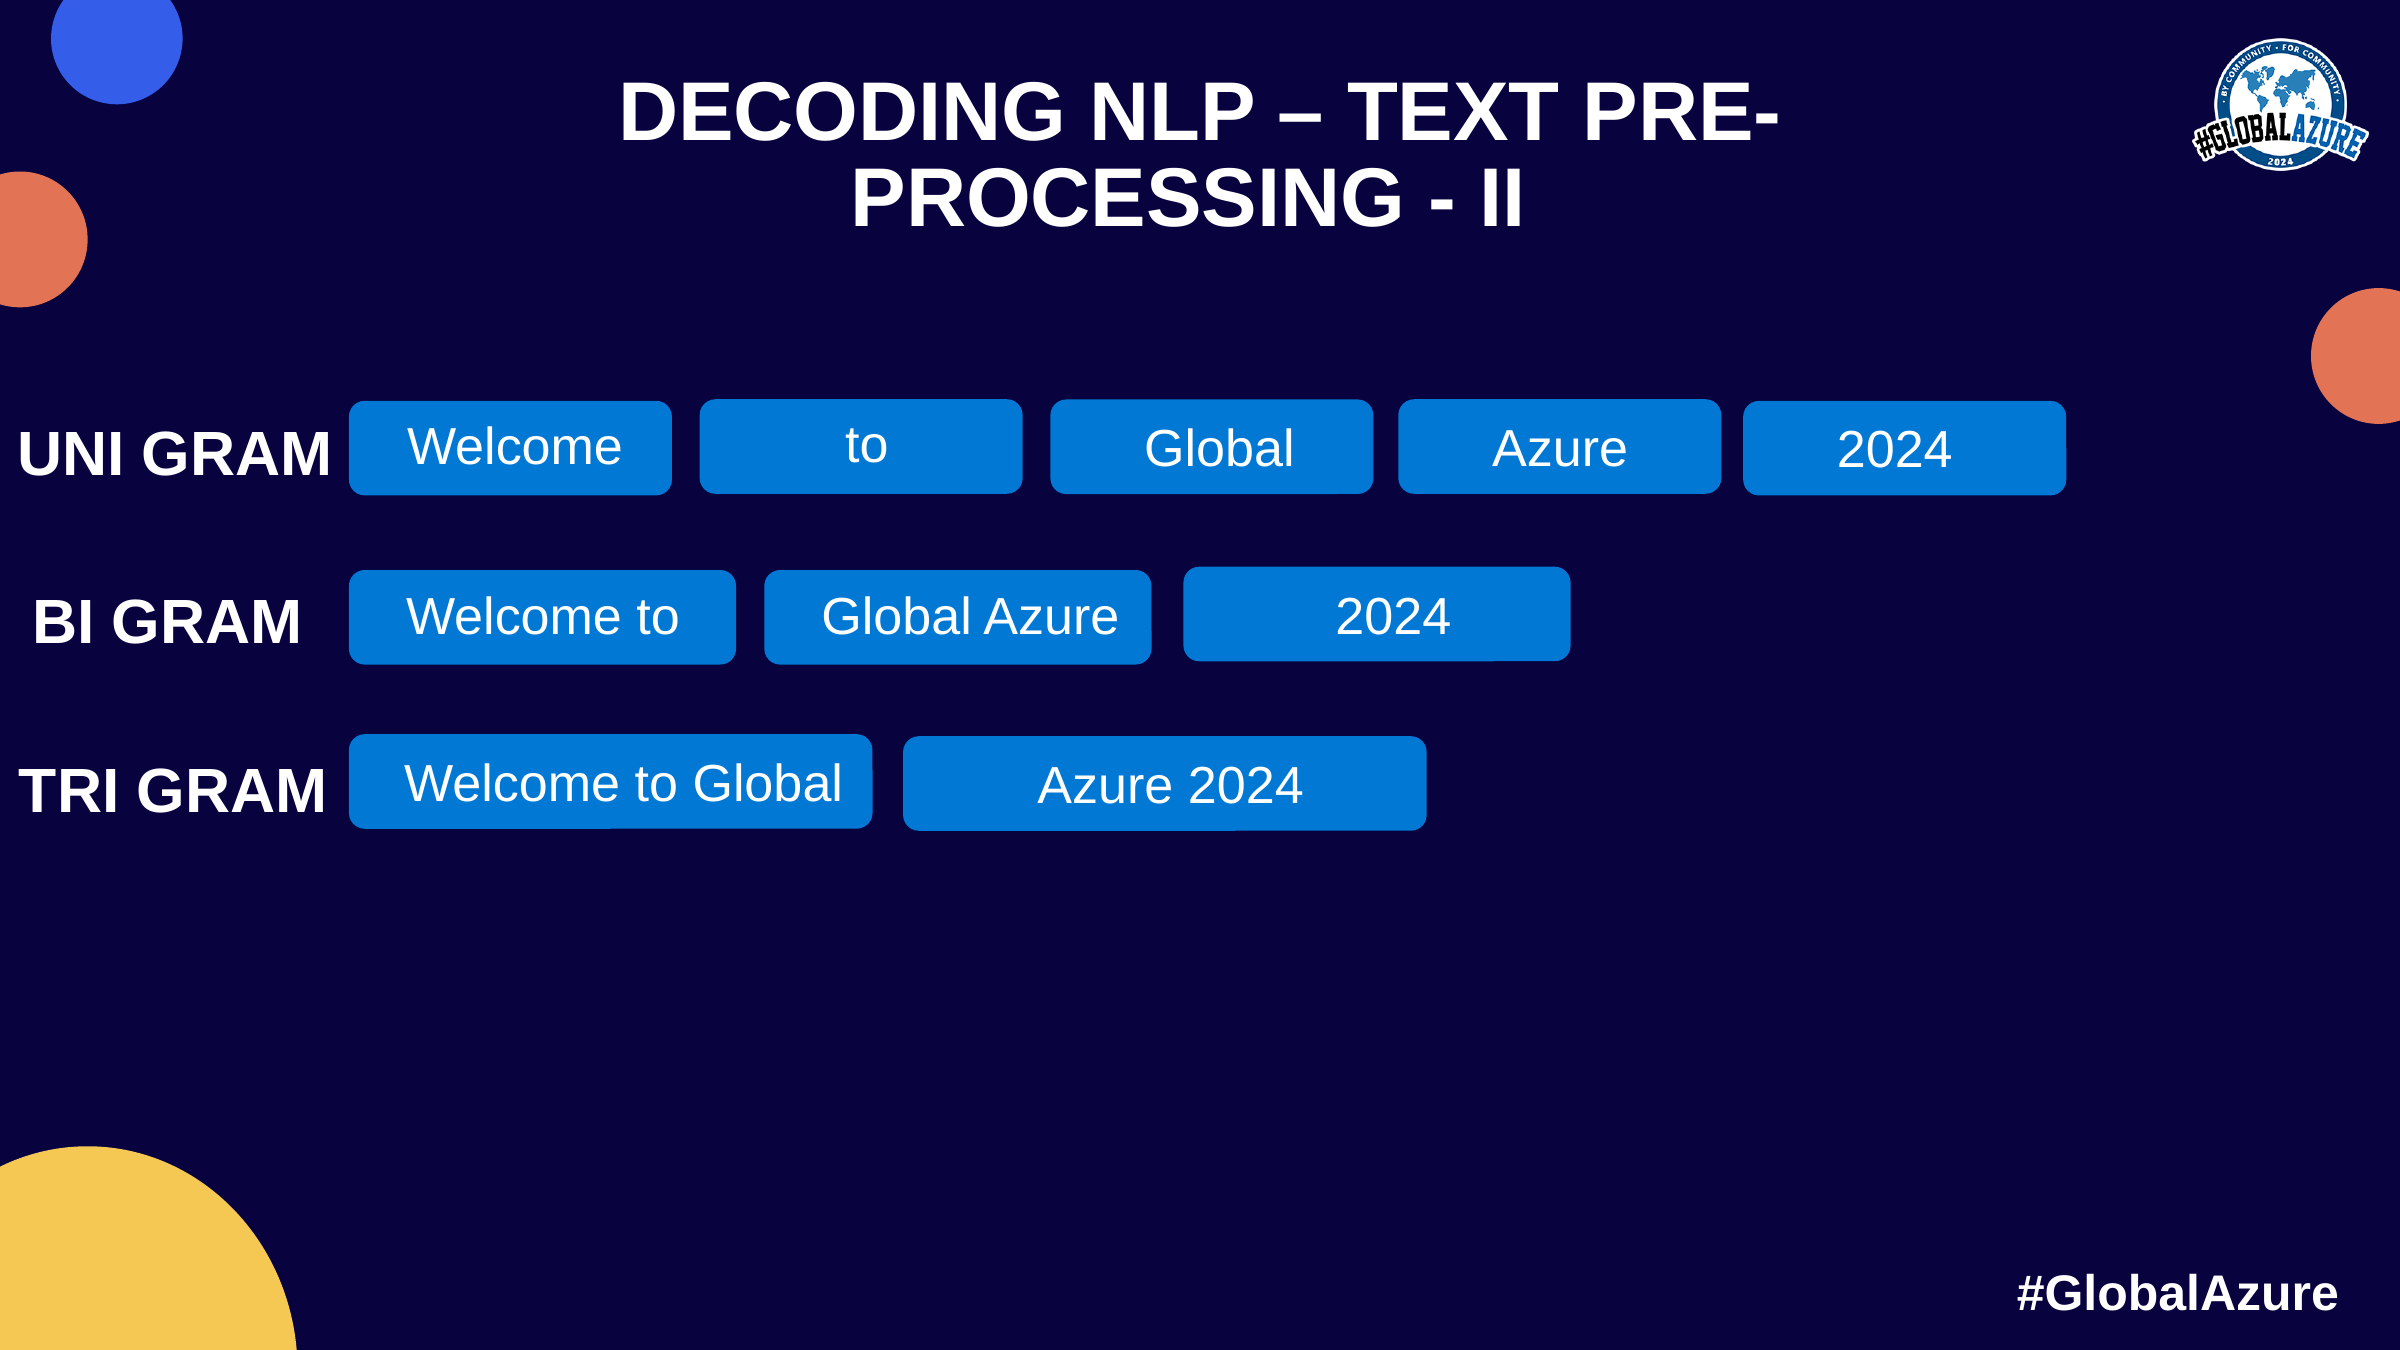

DECODING NLP – TEXT PRE-PROCESSING - II

to

Azure

Global

Welcome

2024
UNI GRAM

2024

Welcome to

Global Azure
BI GRAM

Welcome to Global

Azure 2024
TRI GRAM